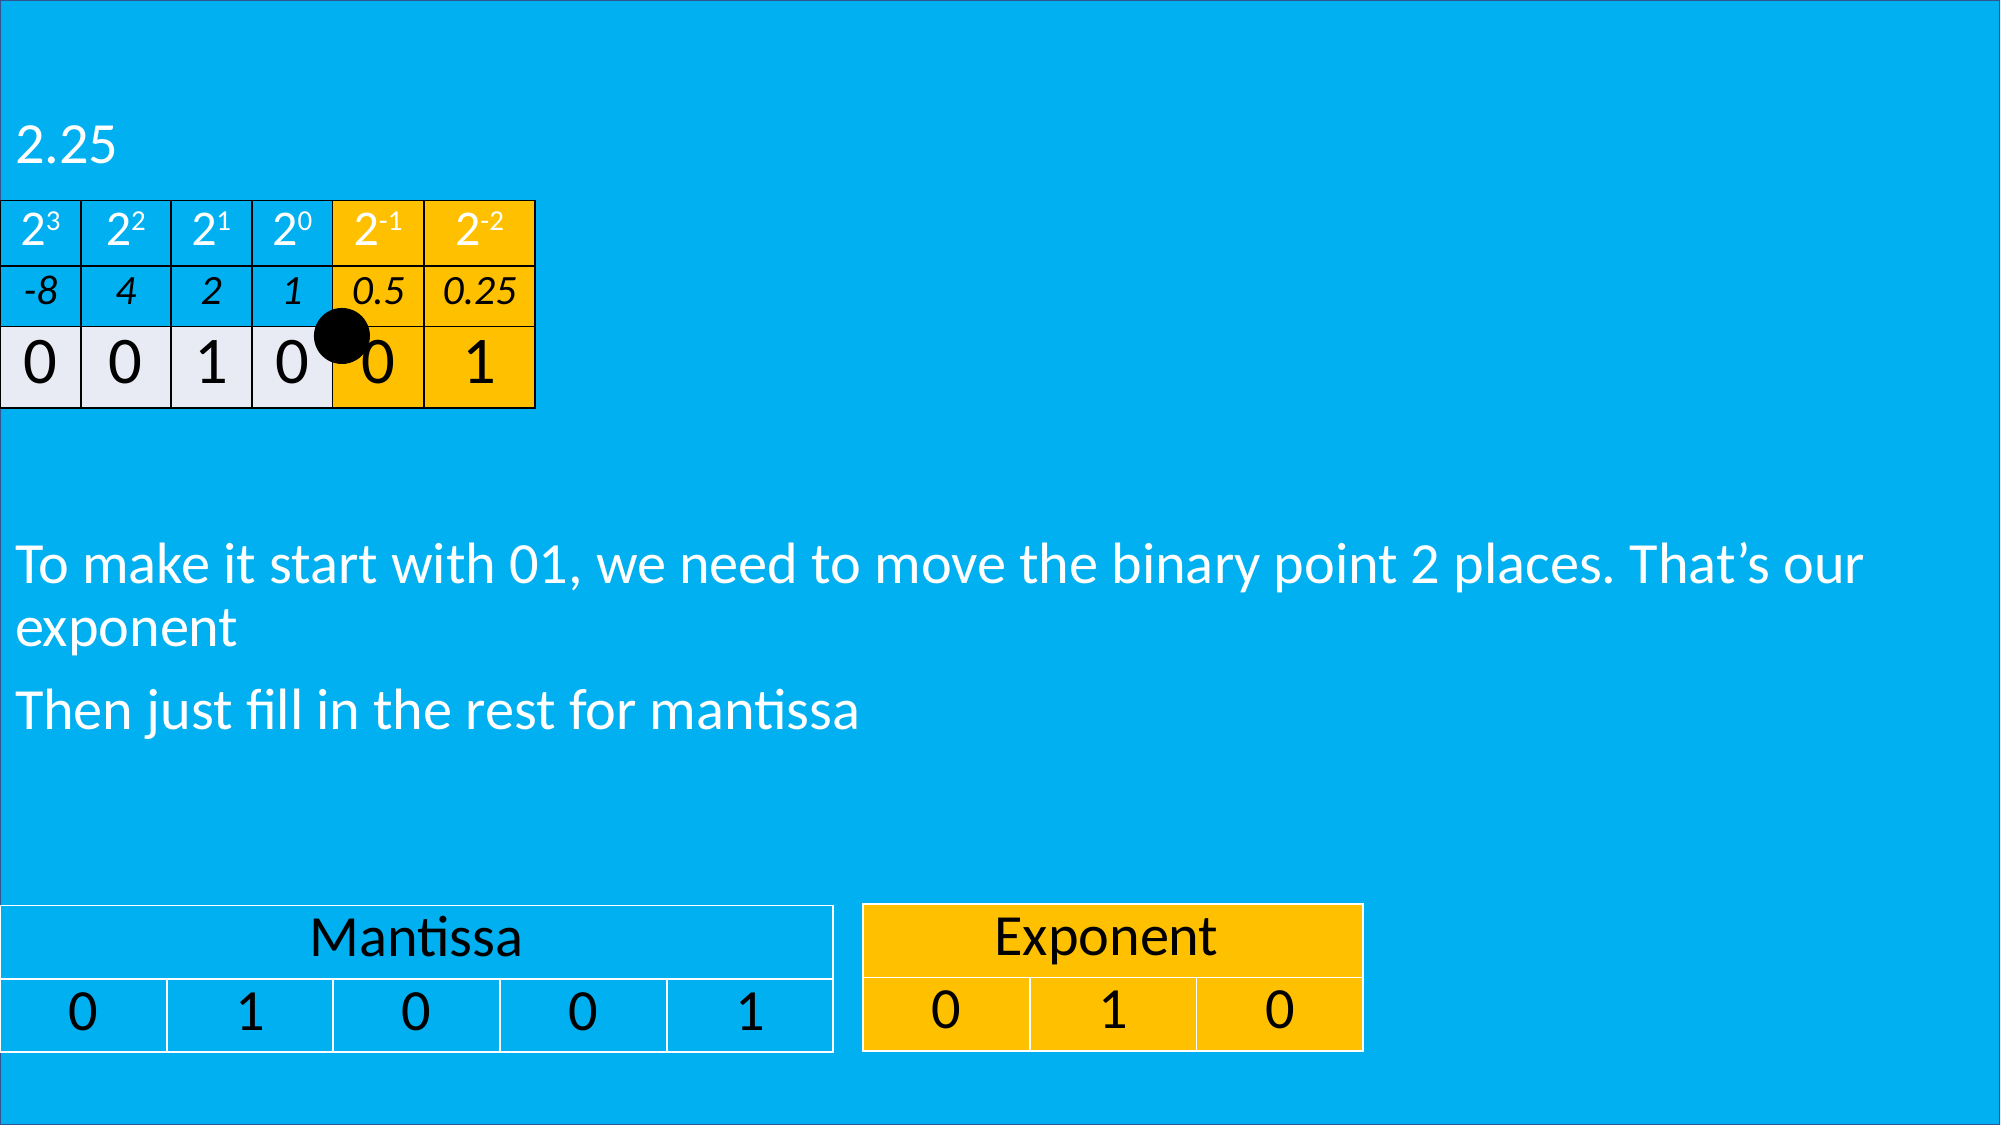

#
2.25

To make it start with 01, we need to move the binary point 2 places. That’s our exponent
Then just fill in the rest for mantissa

| 23 | 22 | 21 | 20 | 2-1 | 2-2 |
| --- | --- | --- | --- | --- | --- |
| -8 | 4 | 2 | 1 | 0.5 | 0.25 |
| 0 | 0 | 1 | 0 | 0 | 1 |

| Exponent |  |  |
| --- | --- | --- |
| 0 | 1 | 0 |
| Mantissa |  |  |  |  |
| --- | --- | --- | --- | --- |
| 0 | 1 | 0 | 0 | 1 |